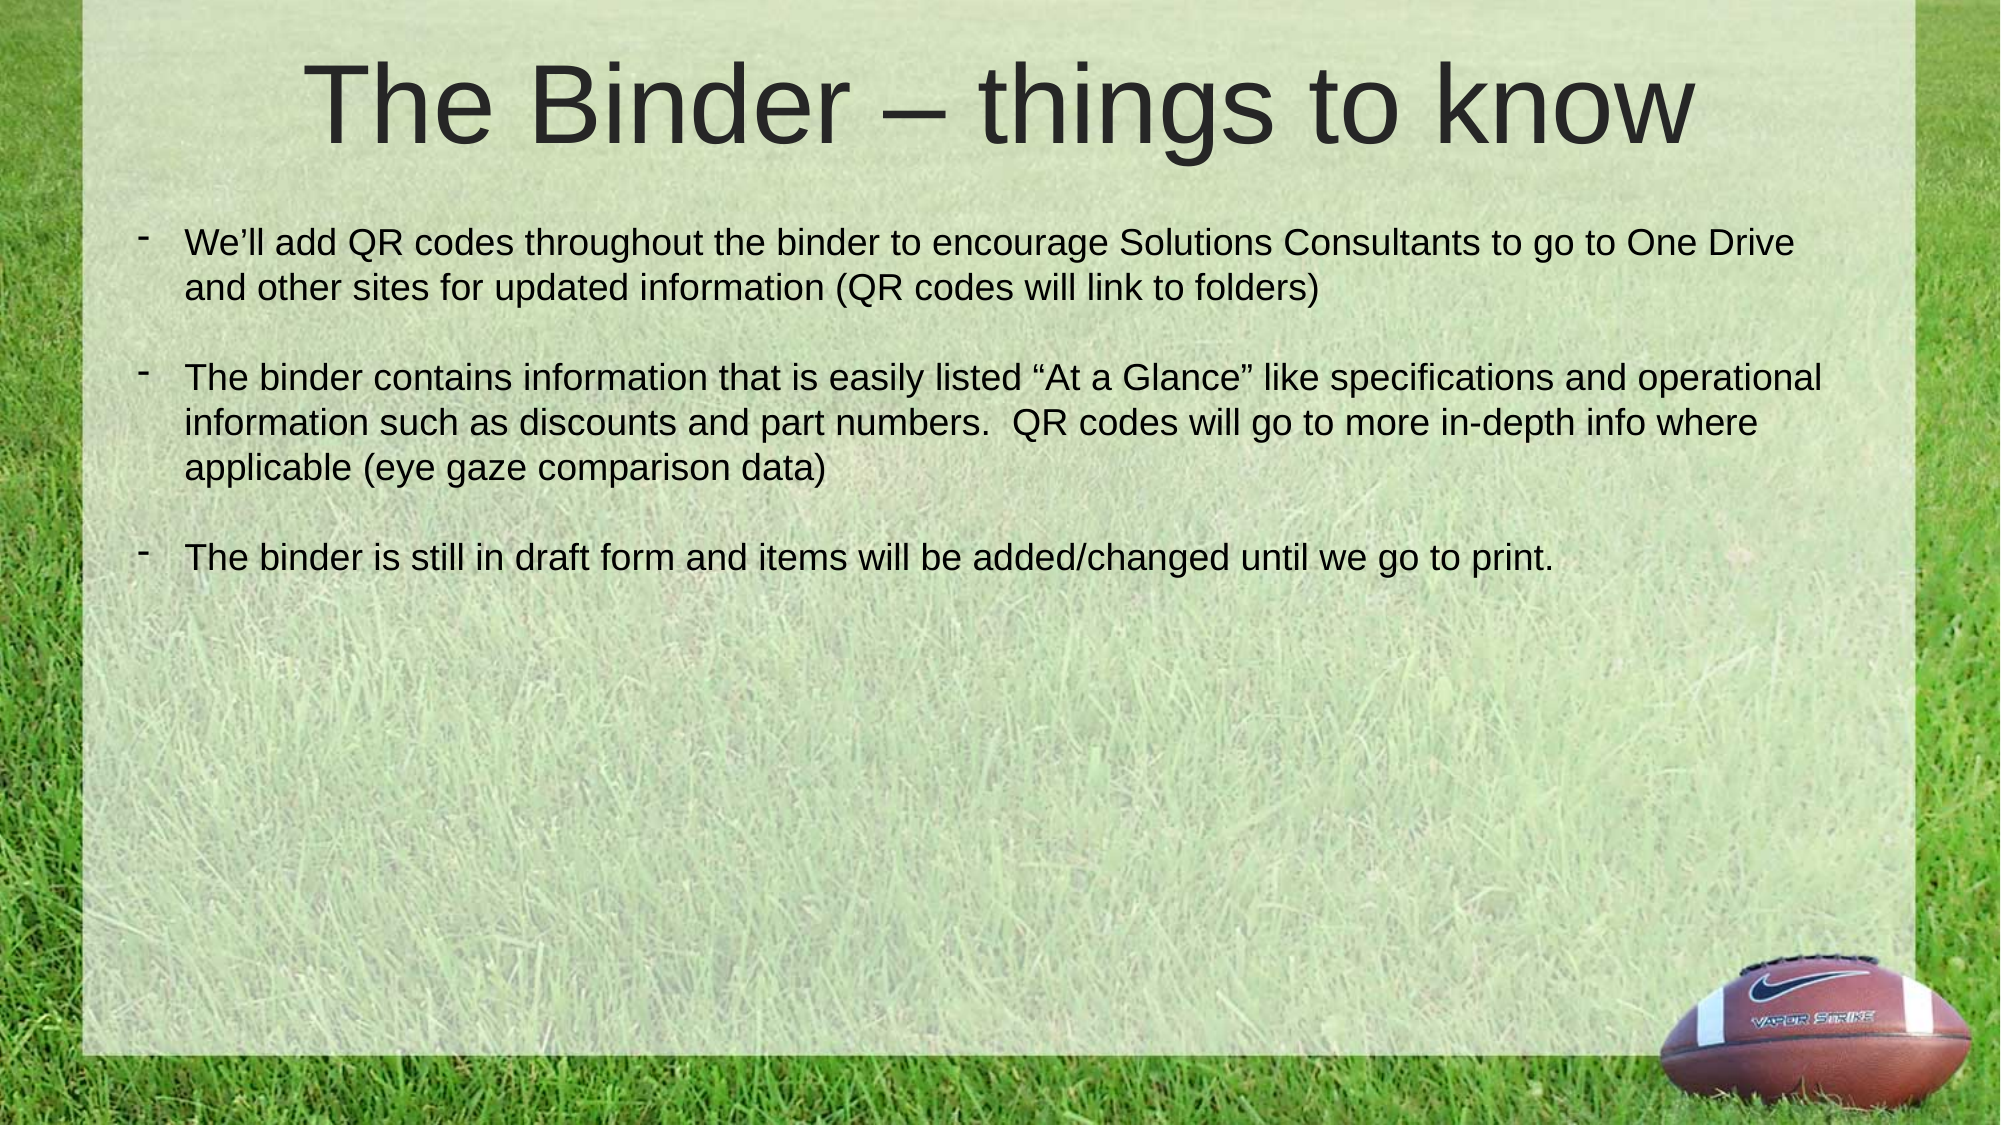

The Binder – things to know
We’ll add QR codes throughout the binder to encourage Solutions Consultants to go to One Drive and other sites for updated information (QR codes will link to folders)

The binder contains information that is easily listed “At a Glance” like specifications and operational information such as discounts and part numbers.  QR codes will go to more in-depth info where applicable (eye gaze comparison data)

The binder is still in draft form and items will be added/changed until we go to print.